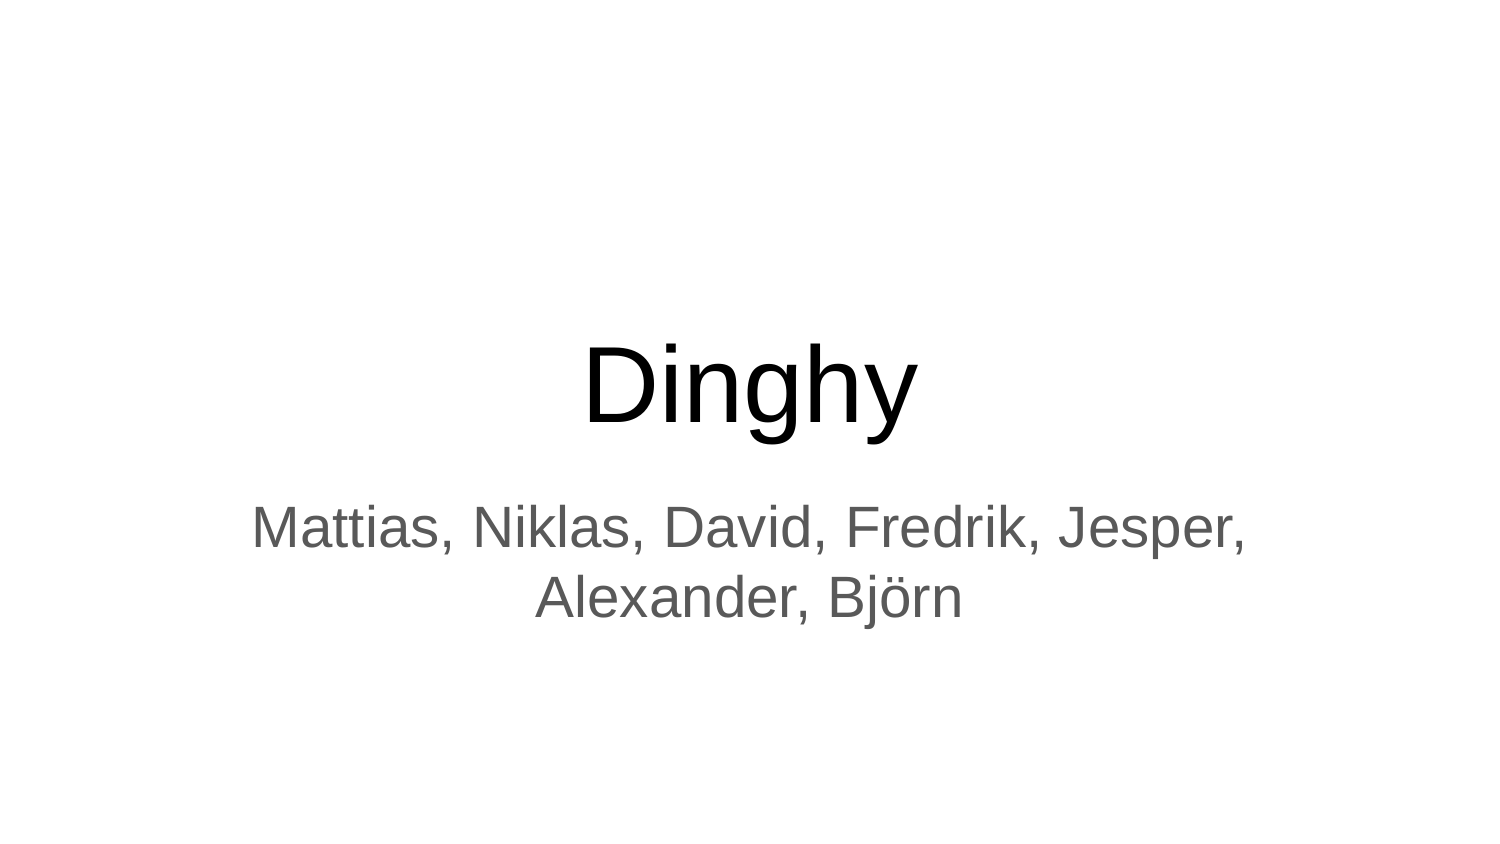

# Dinghy
Mattias, Niklas, David, Fredrik, Jesper, Alexander, Björn